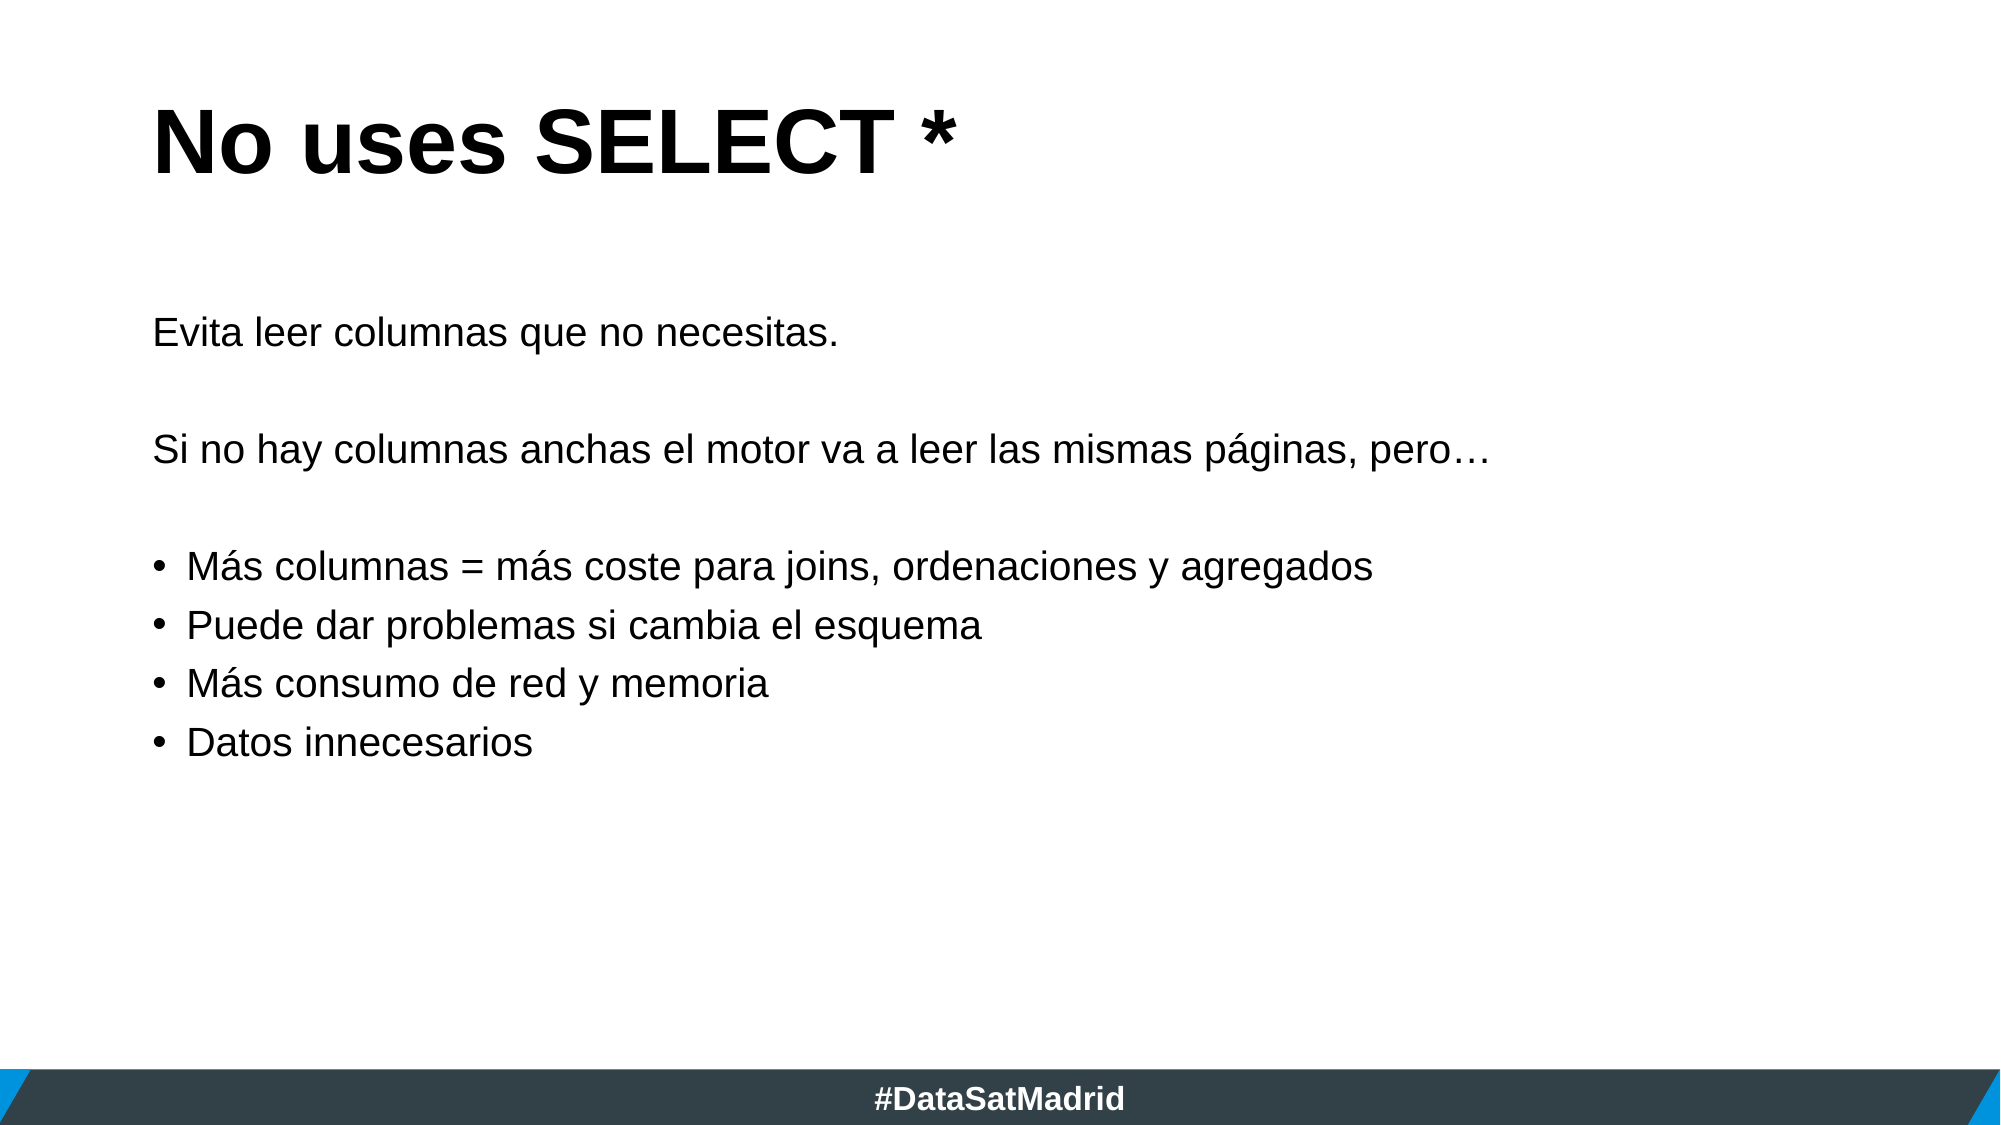

# No uses SELECT *
Evita leer columnas que no necesitas.

Si no hay columnas anchas el motor va a leer las mismas páginas, pero…

Más columnas = más coste para joins, ordenaciones y agregados
Puede dar problemas si cambia el esquema
Más consumo de red y memoria
Datos innecesarios